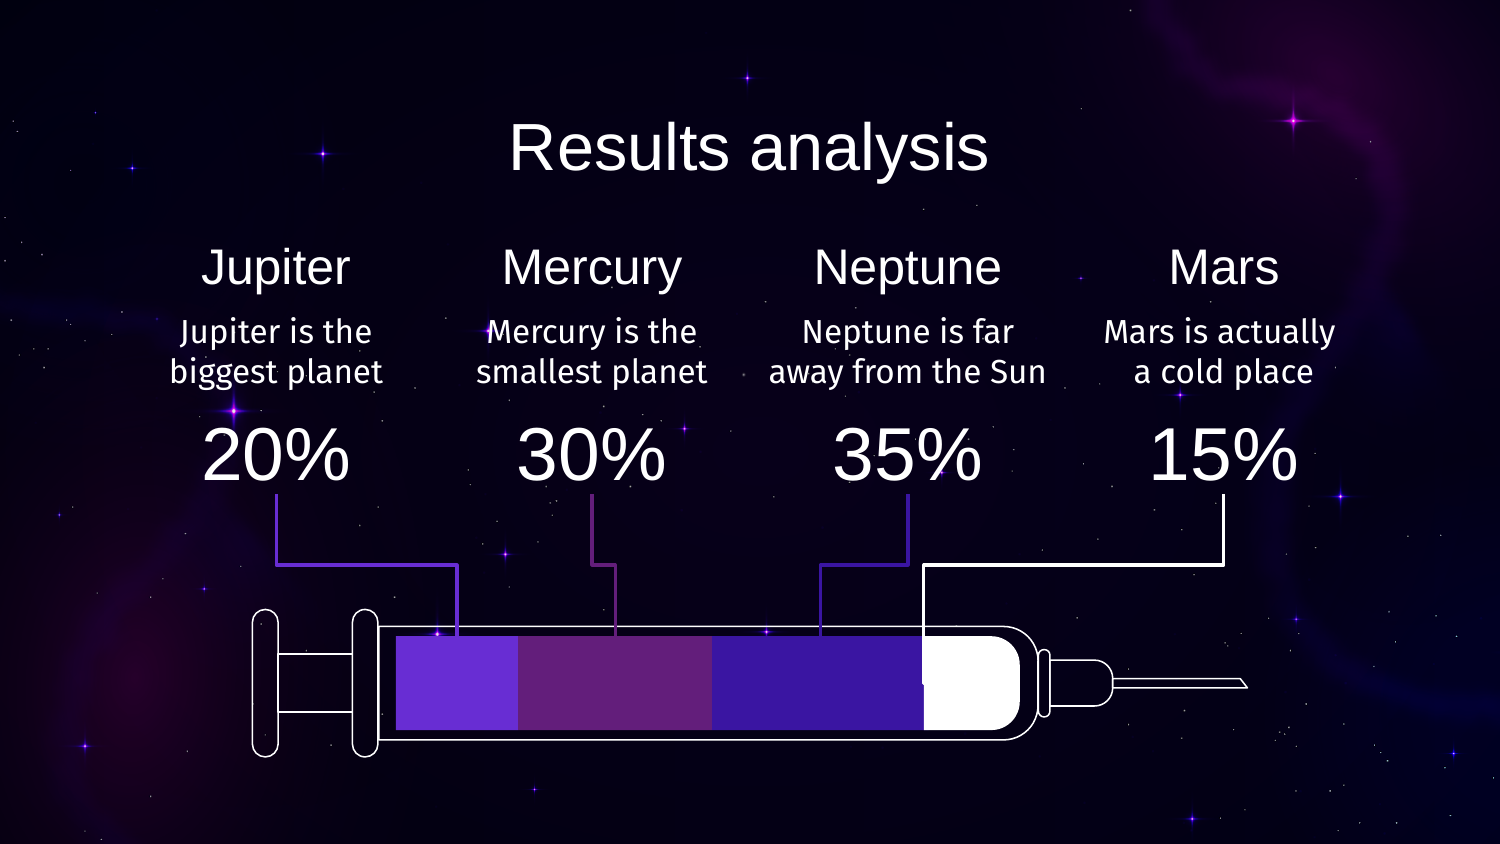

# Results analysis
Jupiter
Mercury
Neptune
Mars
Jupiter is the biggest planet
Mercury is the smallest planet
Neptune is far away from the Sun
Mars is actually
a cold place
20%
30%
35%
15%